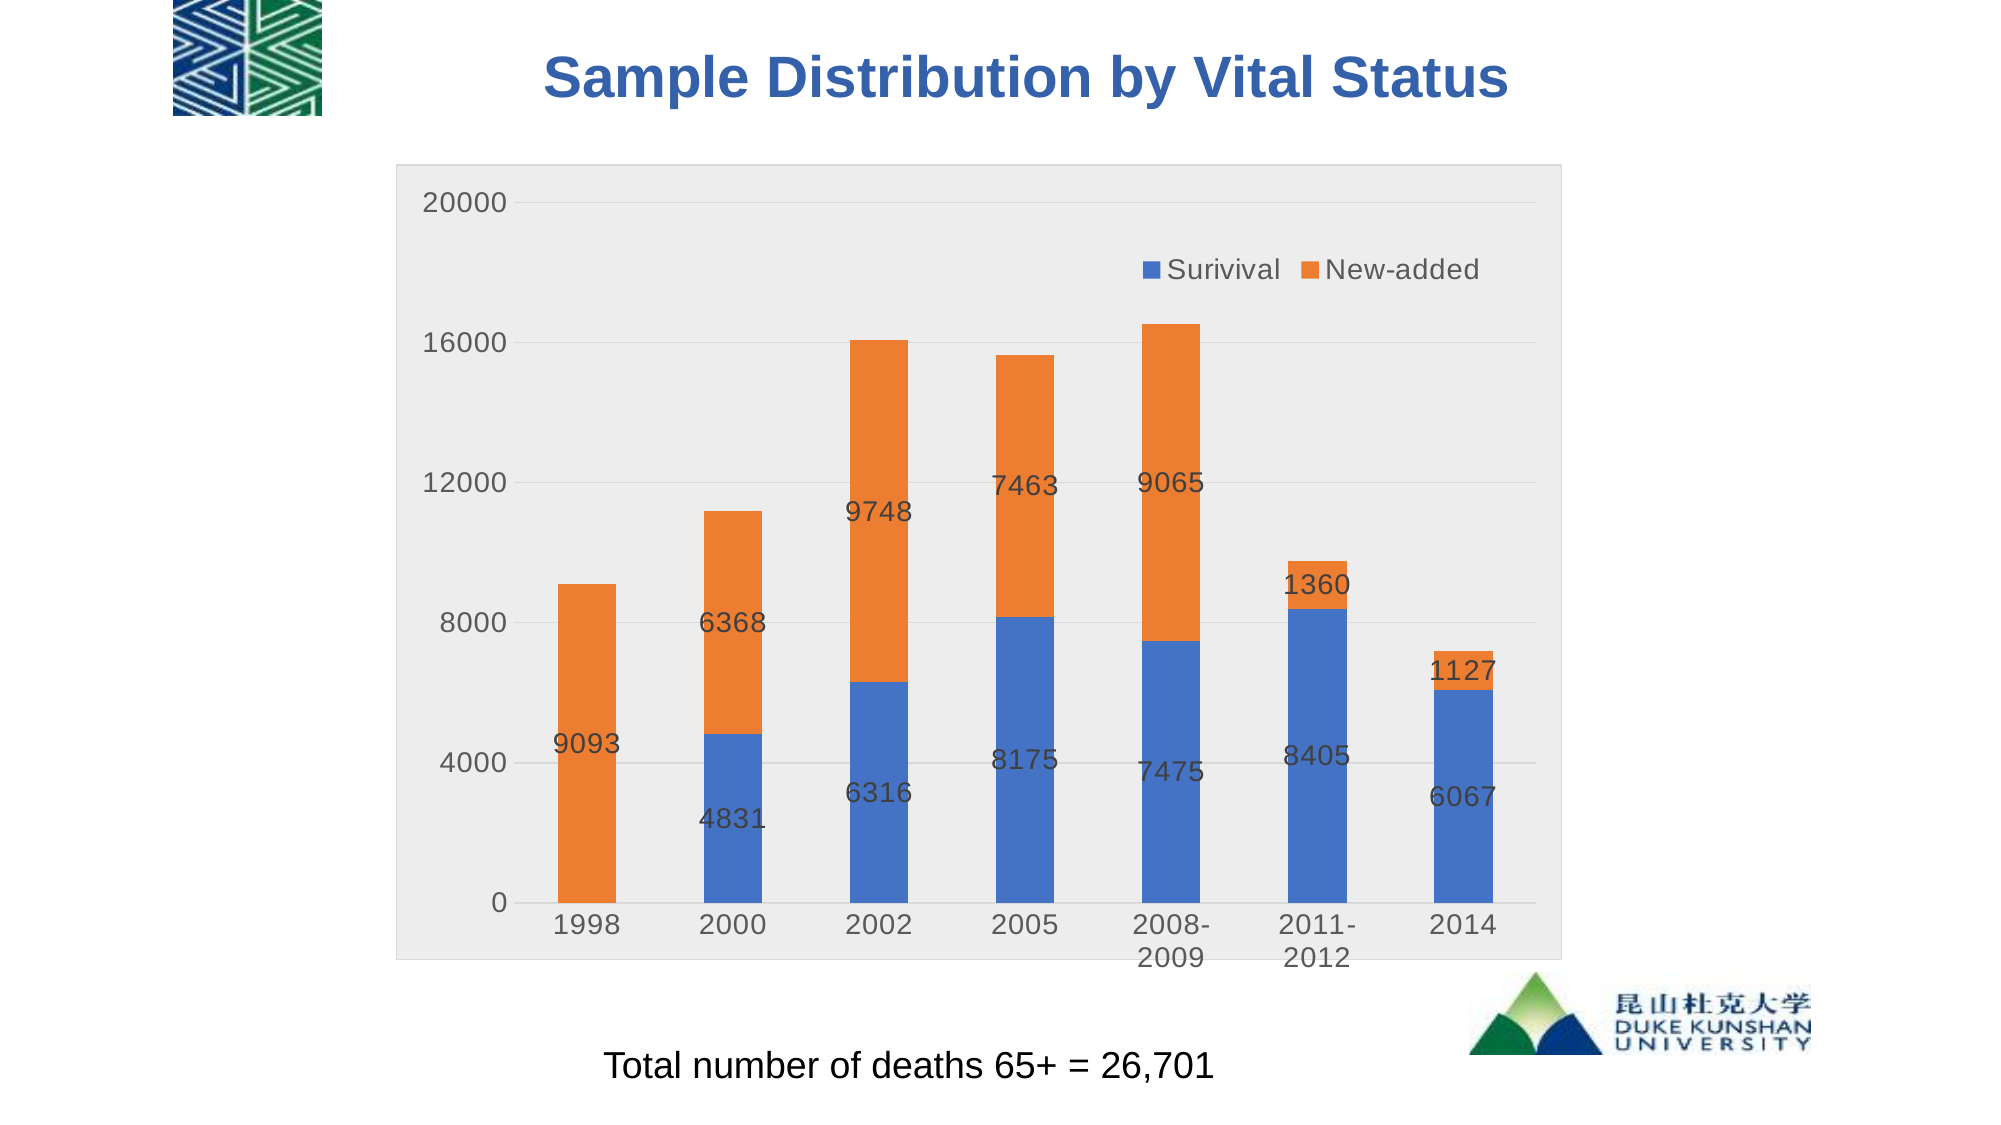

Sample Distribution by Vital Status

### Chart

| Category | Surivival | New-added |
|---|---|---|
| 1998 | 0.0 | 9093.0 |
| 2000 | 4831.0 | 6368.0 |
| 2002 | 6316.0 | 9748.0 |
| 2005 | 8175.0 | 7463.0 |
| 2008-2009 | 7475.0 | 9065.0 |
| 2011-2012 | 8405.0 | 1360.0 |
| 2014 | 6067.0 | 1127.0 |
Total number of deaths 65+ = 26,701